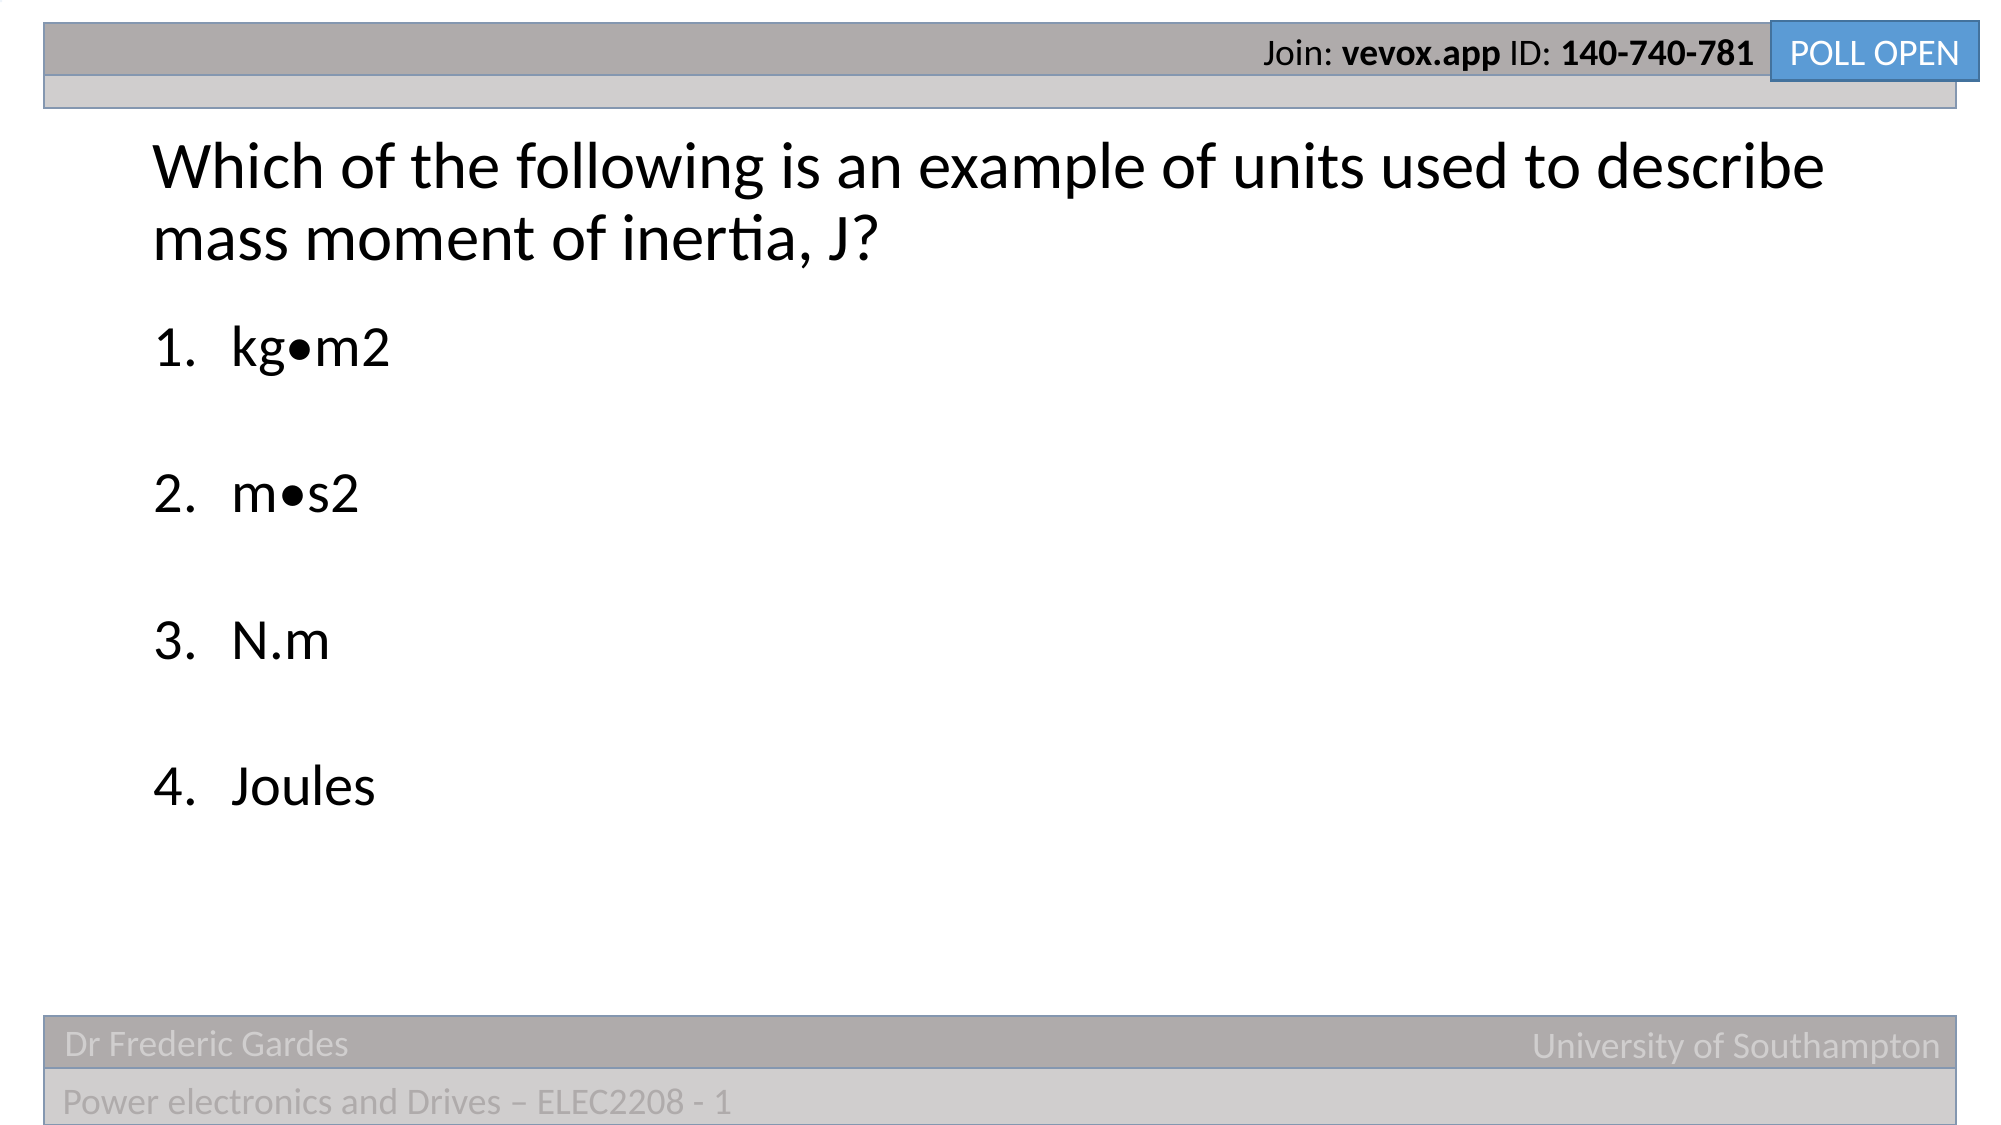

Join: vevox.app ID: 140-740-781
POLL OPEN
# Which of the following is an example of units used to describe mass moment of inertia, J?

1.
kg•m2

0%
2.
m•s2

0%
3.
N.m

0%
4.
Joules

0%
Vote Trigger